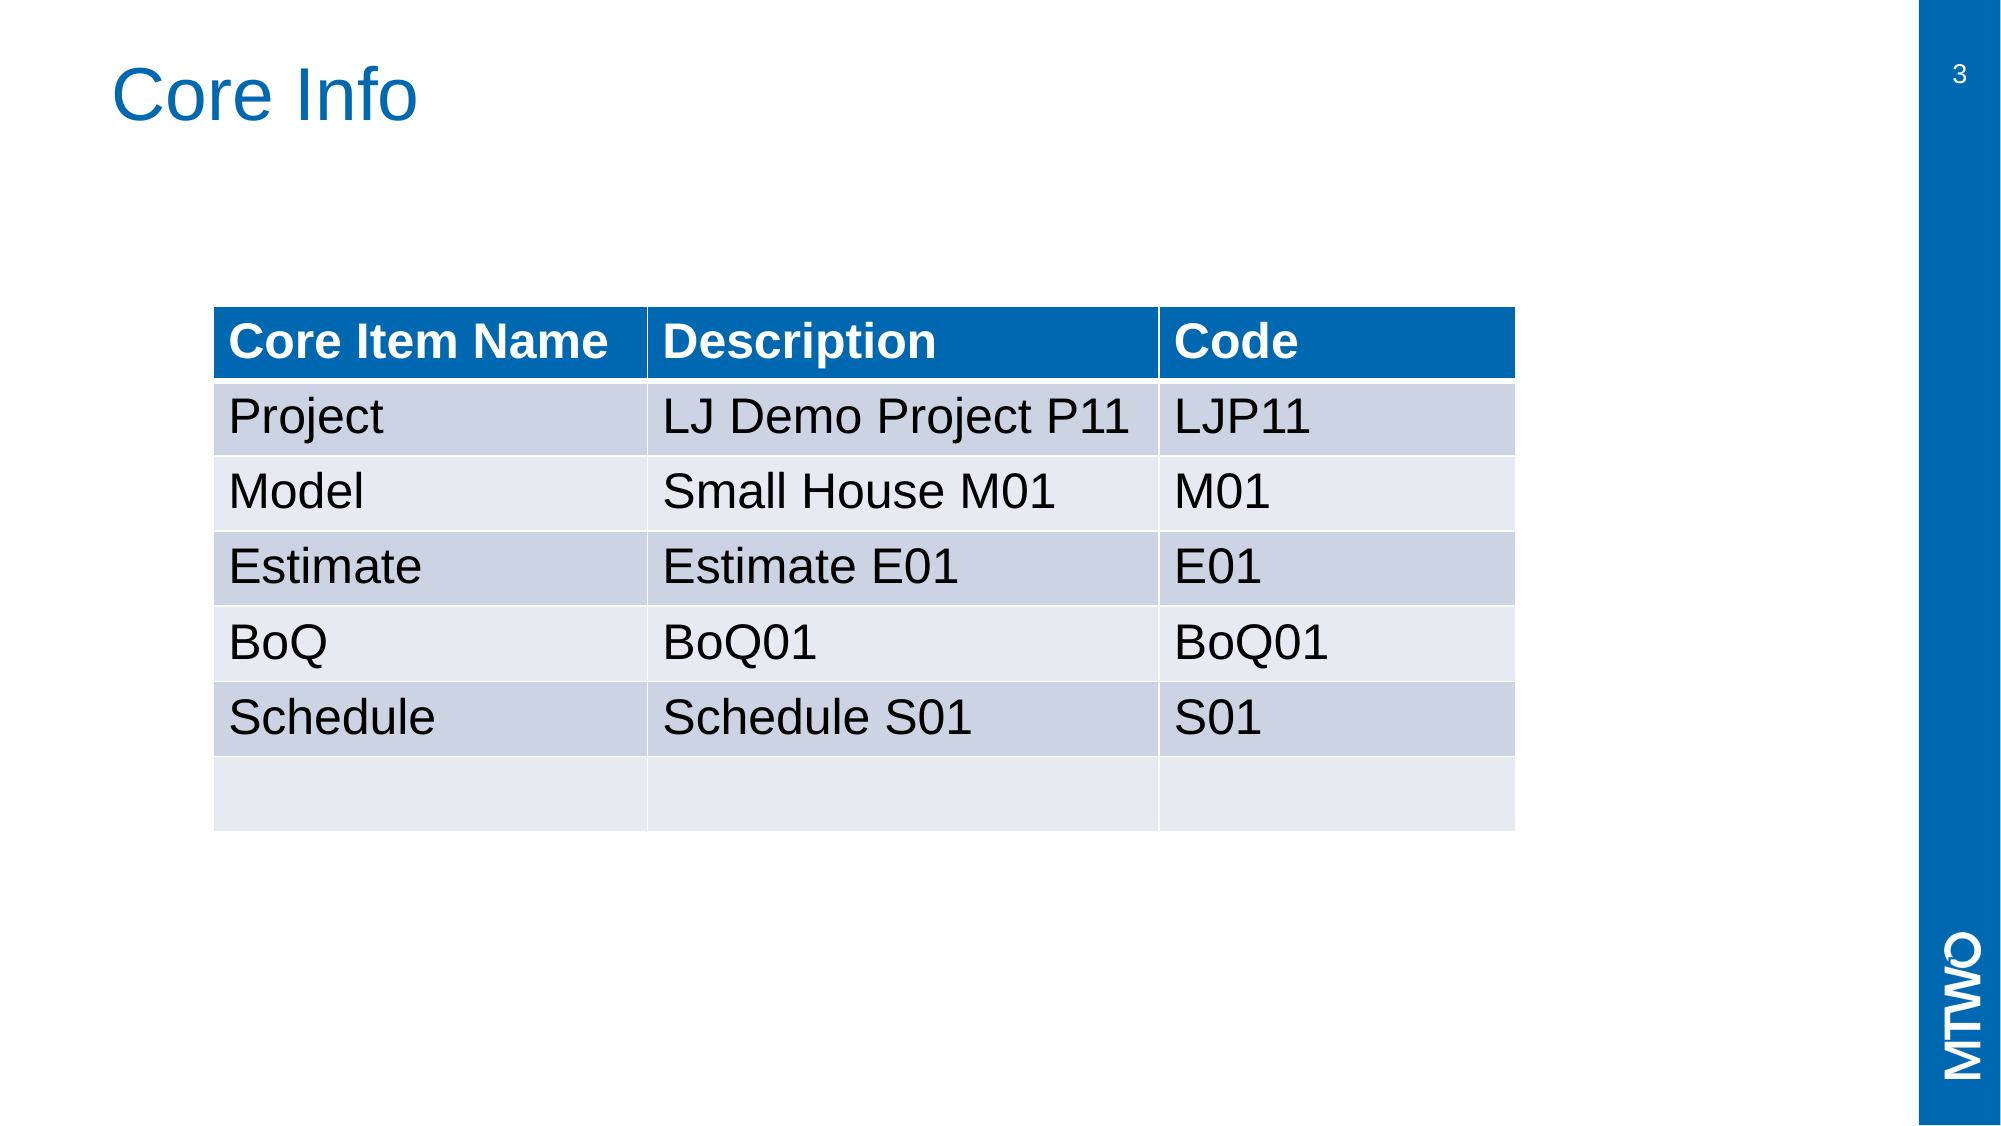

# Core Info
3

| Core Item Name | Description | Code |
| --- | --- | --- |
| Project | LJ Demo Project P11 | LJP11 |
| Model | Small House M01 | M01 |
| Estimate | Estimate E01 | E01 |
| BoQ | BoQ01 | BoQ01 |
| Schedule | Schedule S01 | S01 |
|  |  |  |